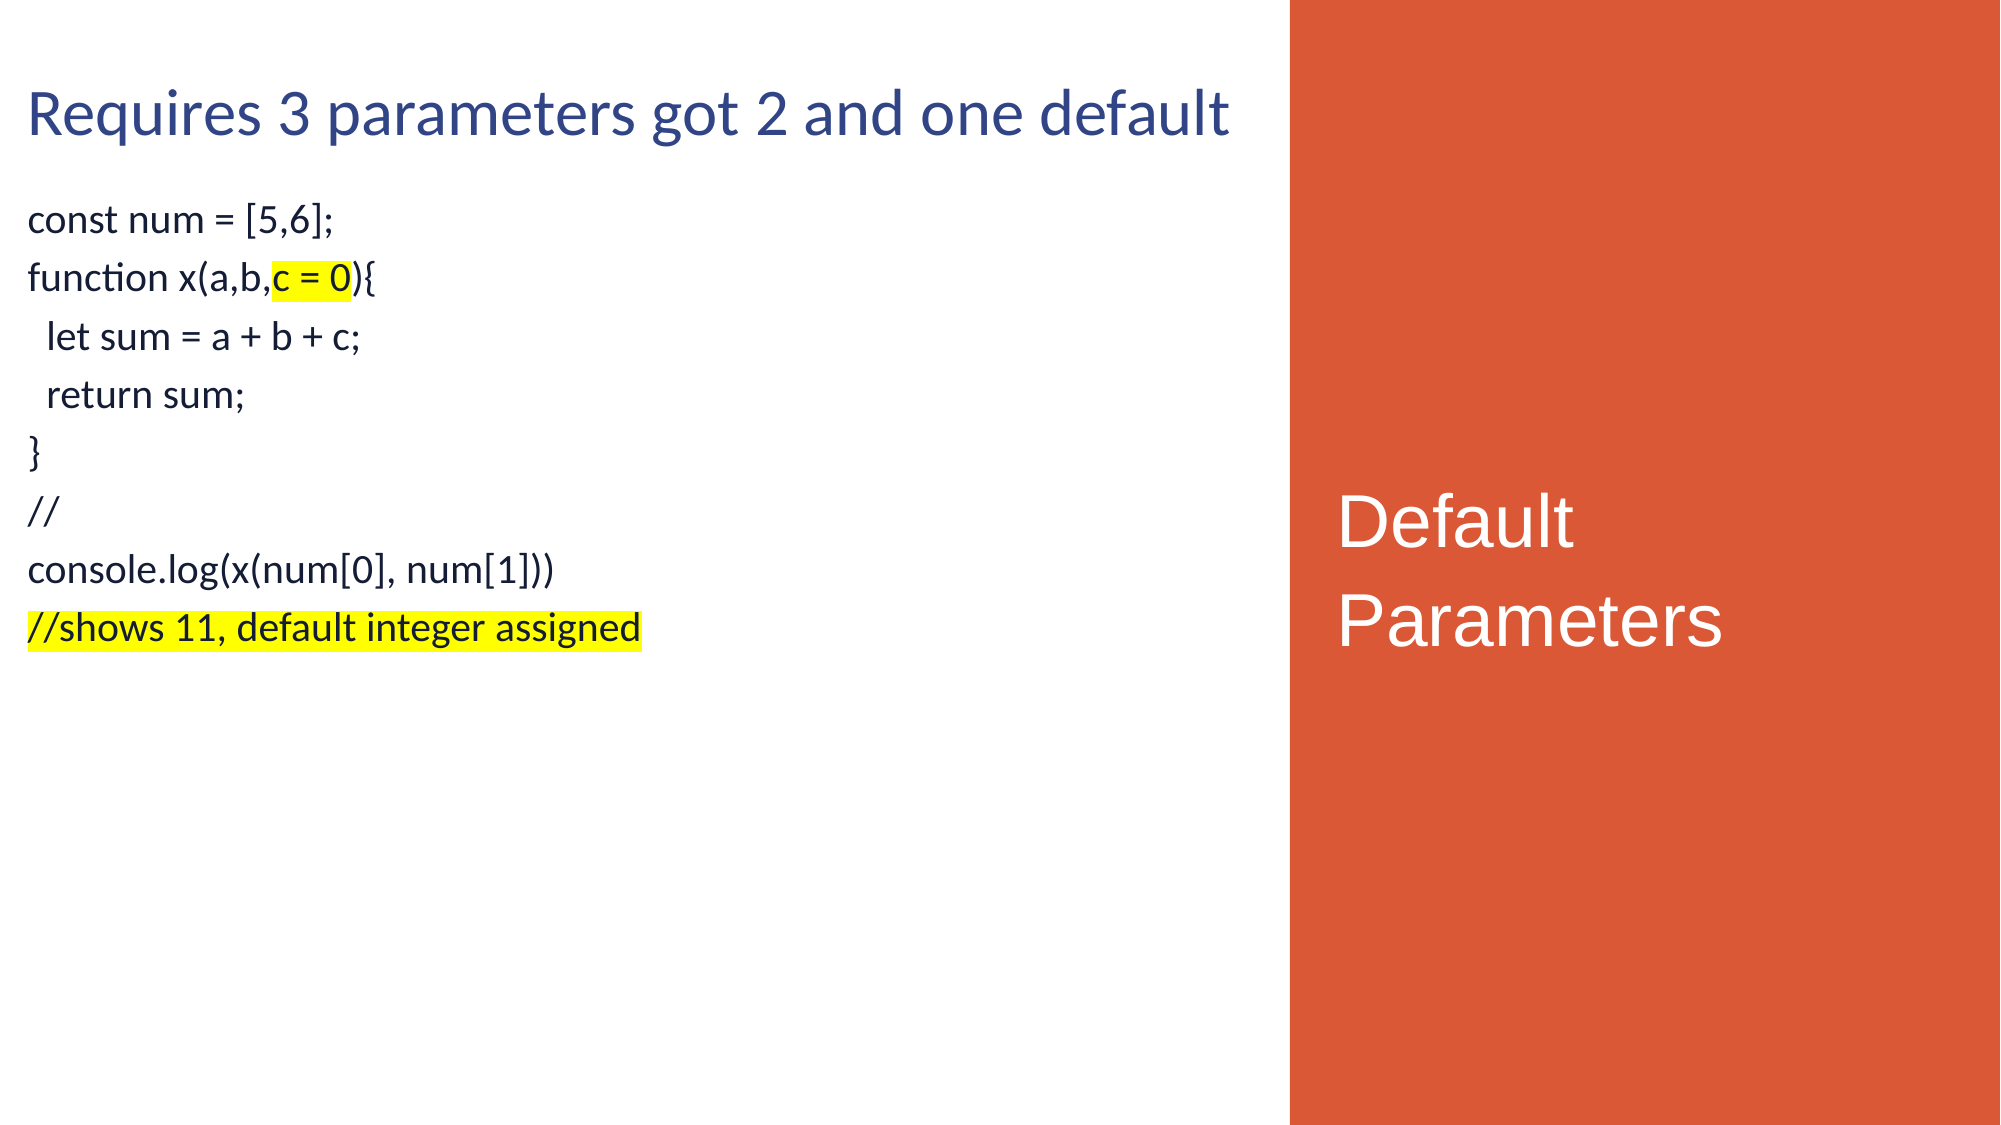

Requires 3 parameters got 2 and one default

const num = [5,6];
function x(a,b,c = 0){
  let sum = a + b + c;
  return sum;
}
//
console.log(x(num[0], num[1]))
//shows 11, default integer assigned
Default Parameters